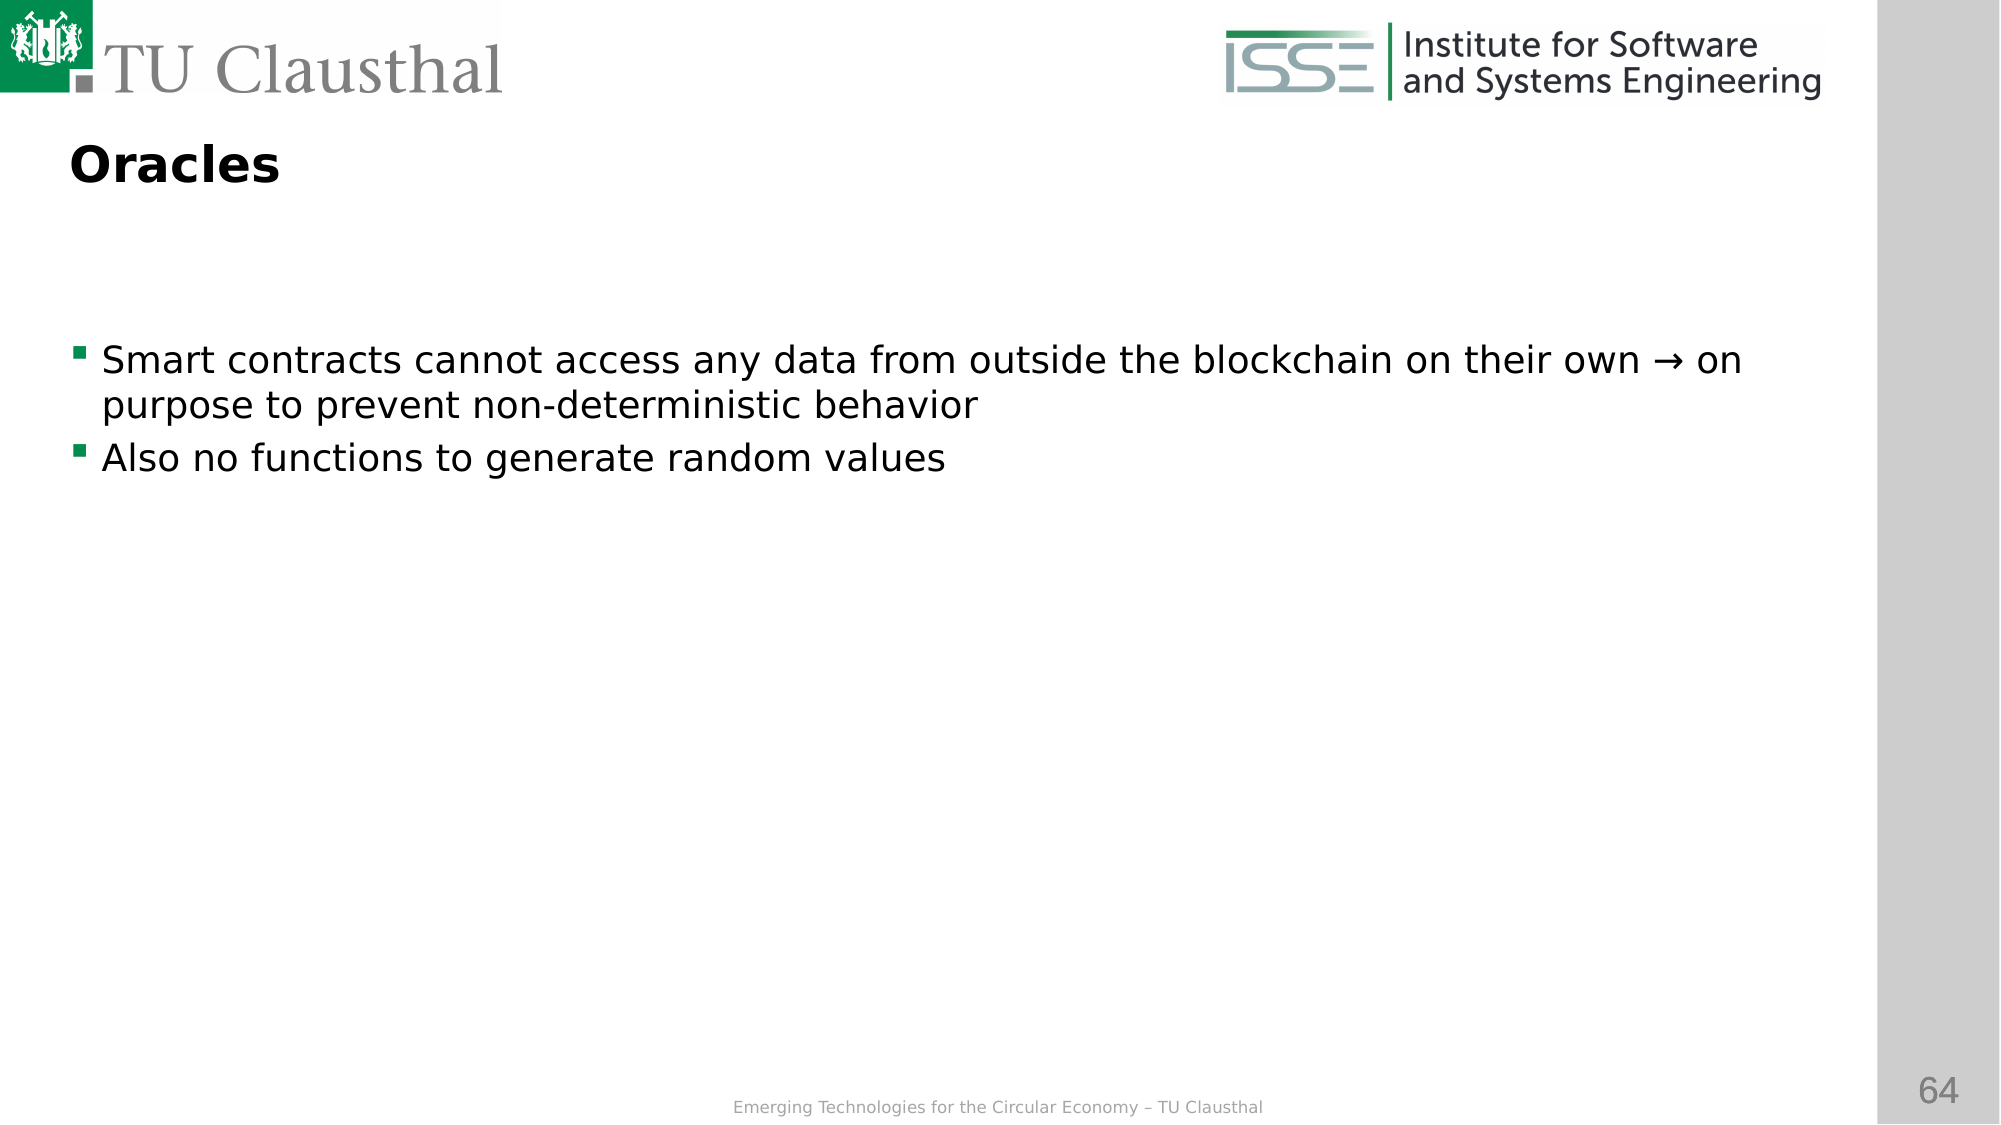

Oracles
Smart contracts cannot access any data from outside the blockchain on their own → on purpose to prevent non-deterministic behavior
Also no functions to generate random values
Solution → Oracles
3rd-party services that verify data from web services and write the data via a smart contract to the chain